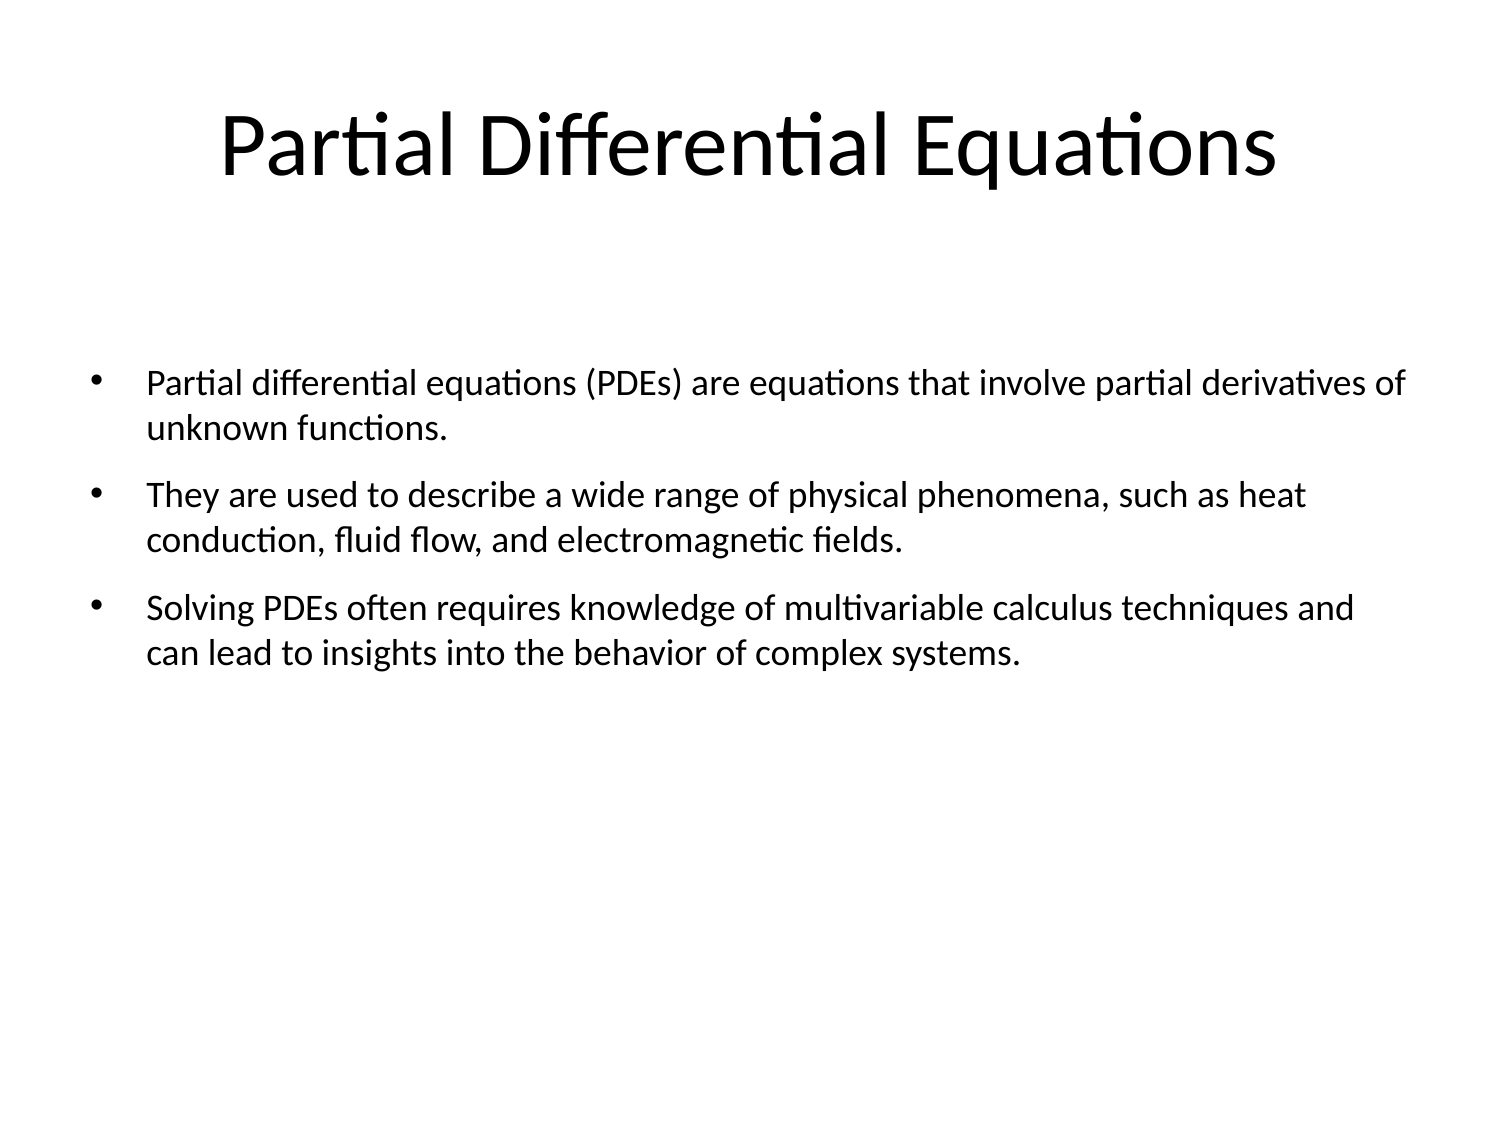

# Partial Differential Equations

Partial differential equations (PDEs) are equations that involve partial derivatives of unknown functions.
They are used to describe a wide range of physical phenomena, such as heat conduction, fluid flow, and electromagnetic fields.
Solving PDEs often requires knowledge of multivariable calculus techniques and can lead to insights into the behavior of complex systems.